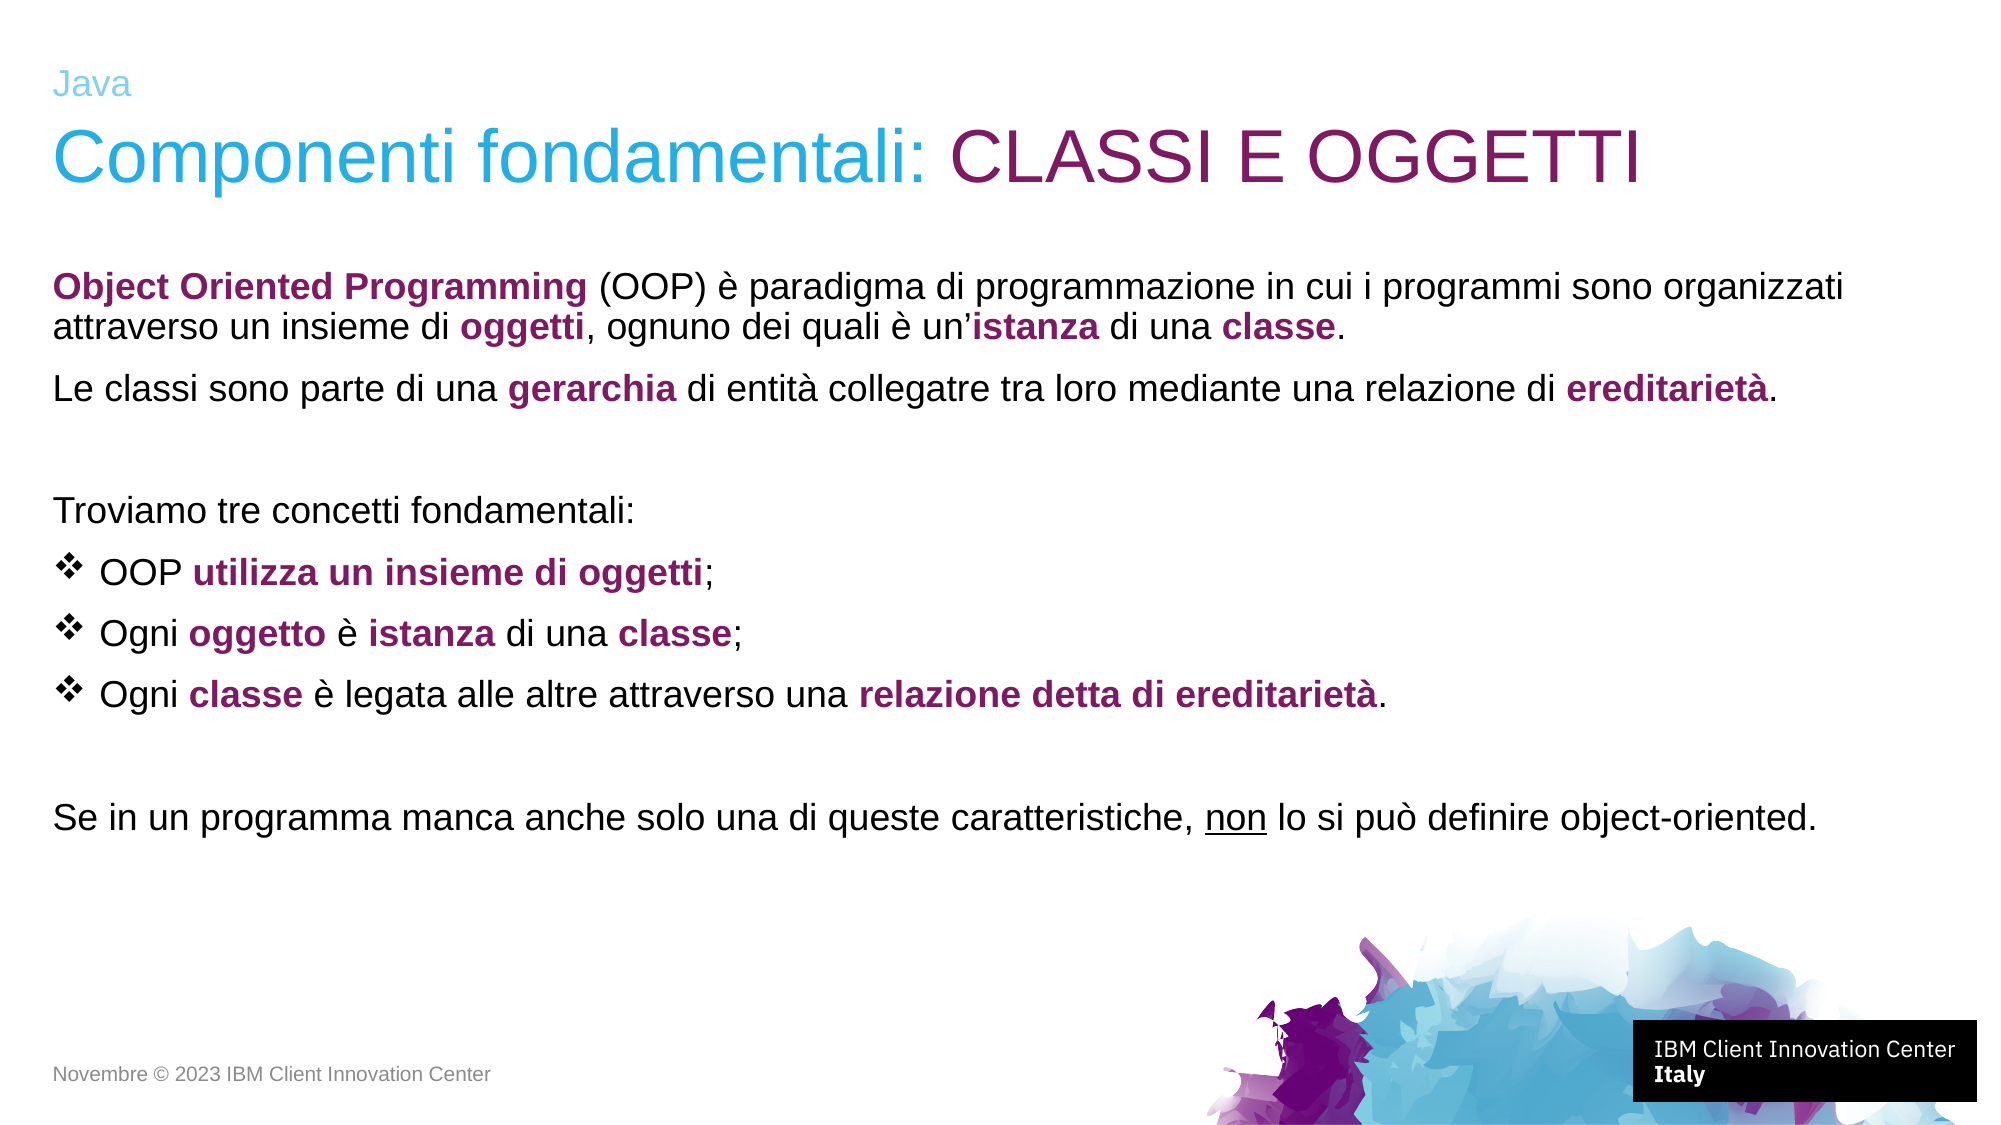

Java
# Componenti fondamentali: CLASSI E OGGETTI
Object Oriented Programming (OOP) è paradigma di programmazione in cui i programmi sono organizzati attraverso un insieme di oggetti, ognuno dei quali è un’istanza di una classe.
Le classi sono parte di una gerarchia di entità collegatre tra loro mediante una relazione di ereditarietà.

Troviamo tre concetti fondamentali:
OOP utilizza un insieme di oggetti;
Ogni oggetto è istanza di una classe;
Ogni classe è legata alle altre attraverso una relazione detta di ereditarietà.

Se in un programma manca anche solo una di queste caratteristiche, non lo si può definire object-oriented.
Novembre © 2023 IBM Client Innovation Center